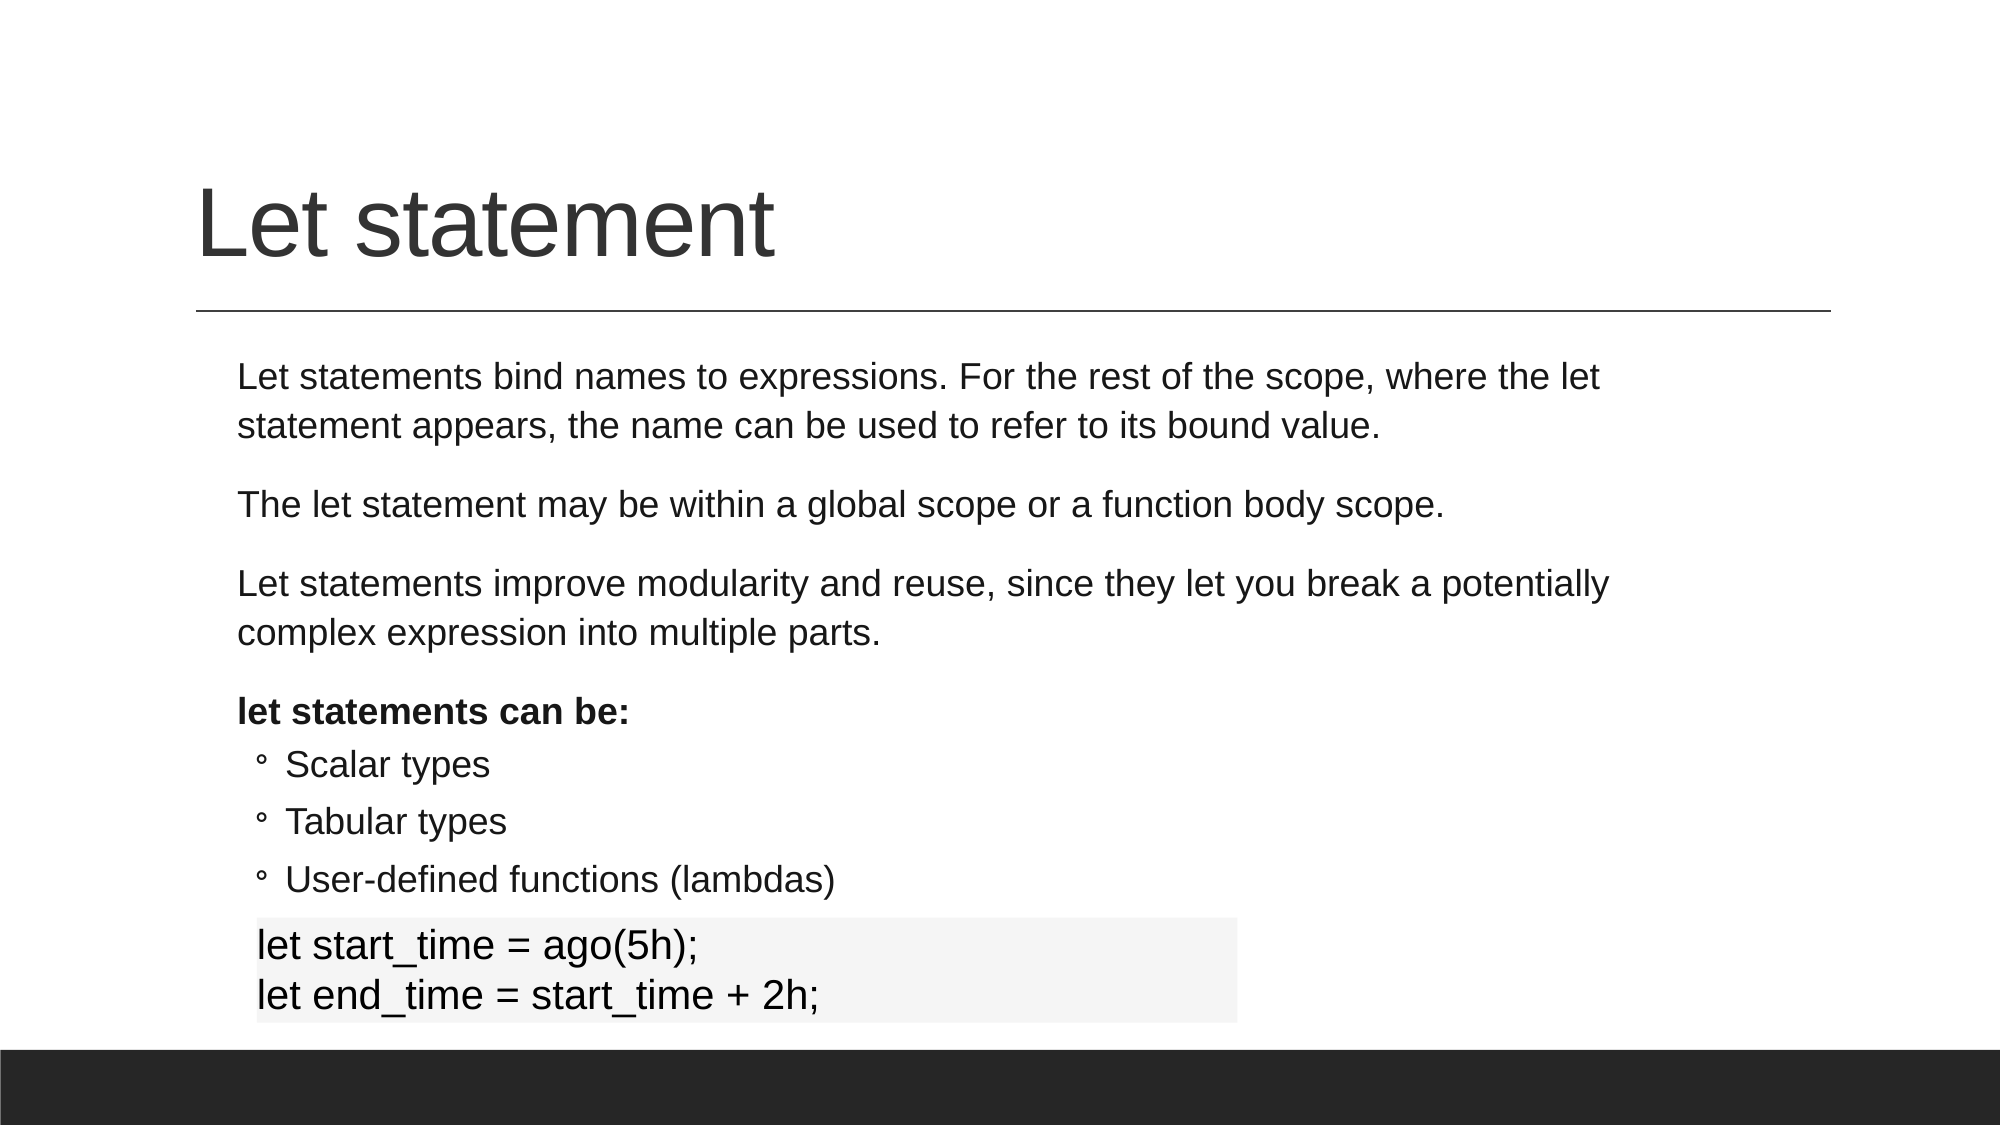

# Let statement
Let statements bind names to expressions. For the rest of the scope, where the let statement appears, the name can be used to refer to its bound value.
The let statement may be within a global scope or a function body scope.
Let statements improve modularity and reuse, since they let you break a potentially complex expression into multiple parts.
let statements can be:
Scalar types
Tabular types
User-defined functions (lambdas)

let start_time = ago(5h);
let end_time = start_time + 2h;